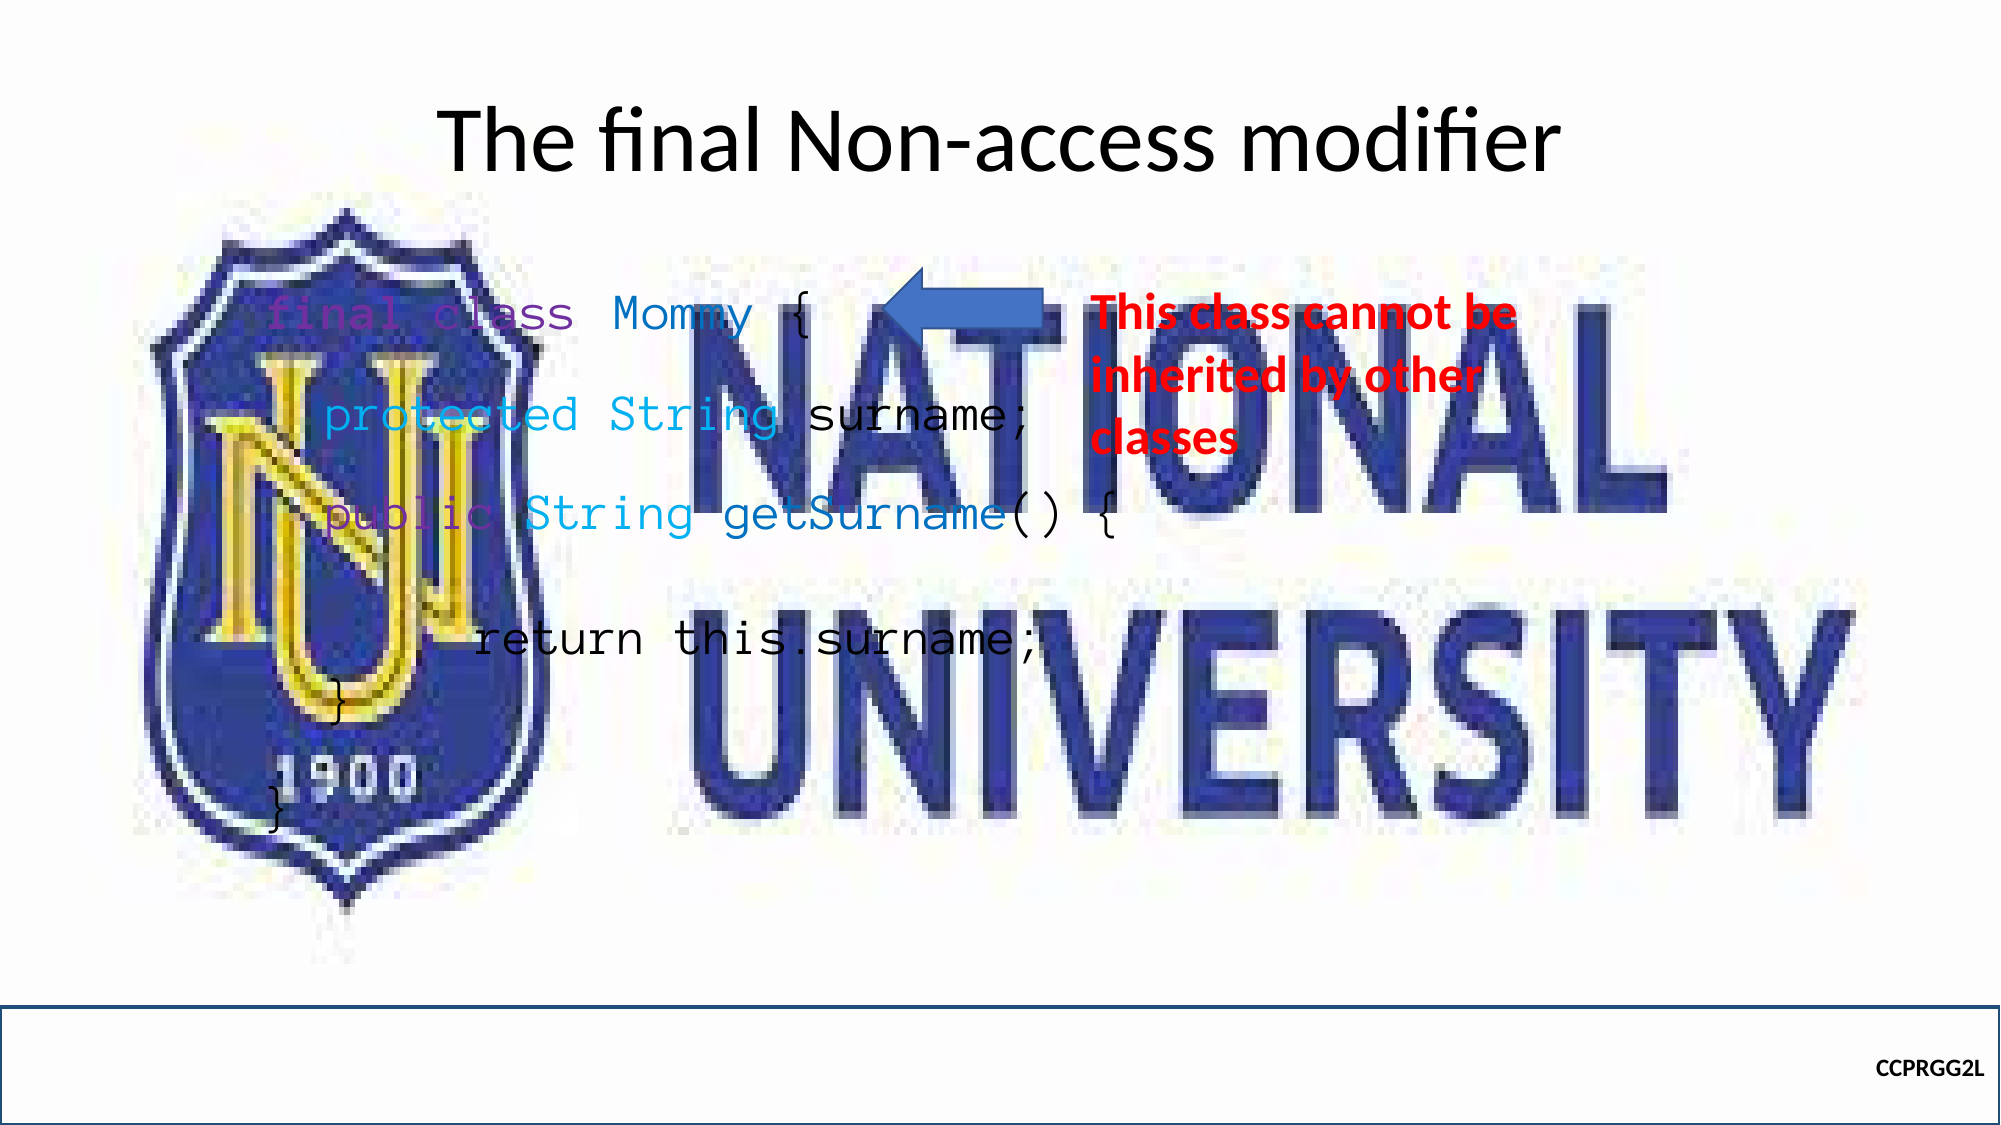

# The final Non-access modifier

Mommy
{
This class cannot be inherited by other classes
final class
protected String surname;

public String getSurname() {

	return this.surname;
}

}
CCPRGG2L